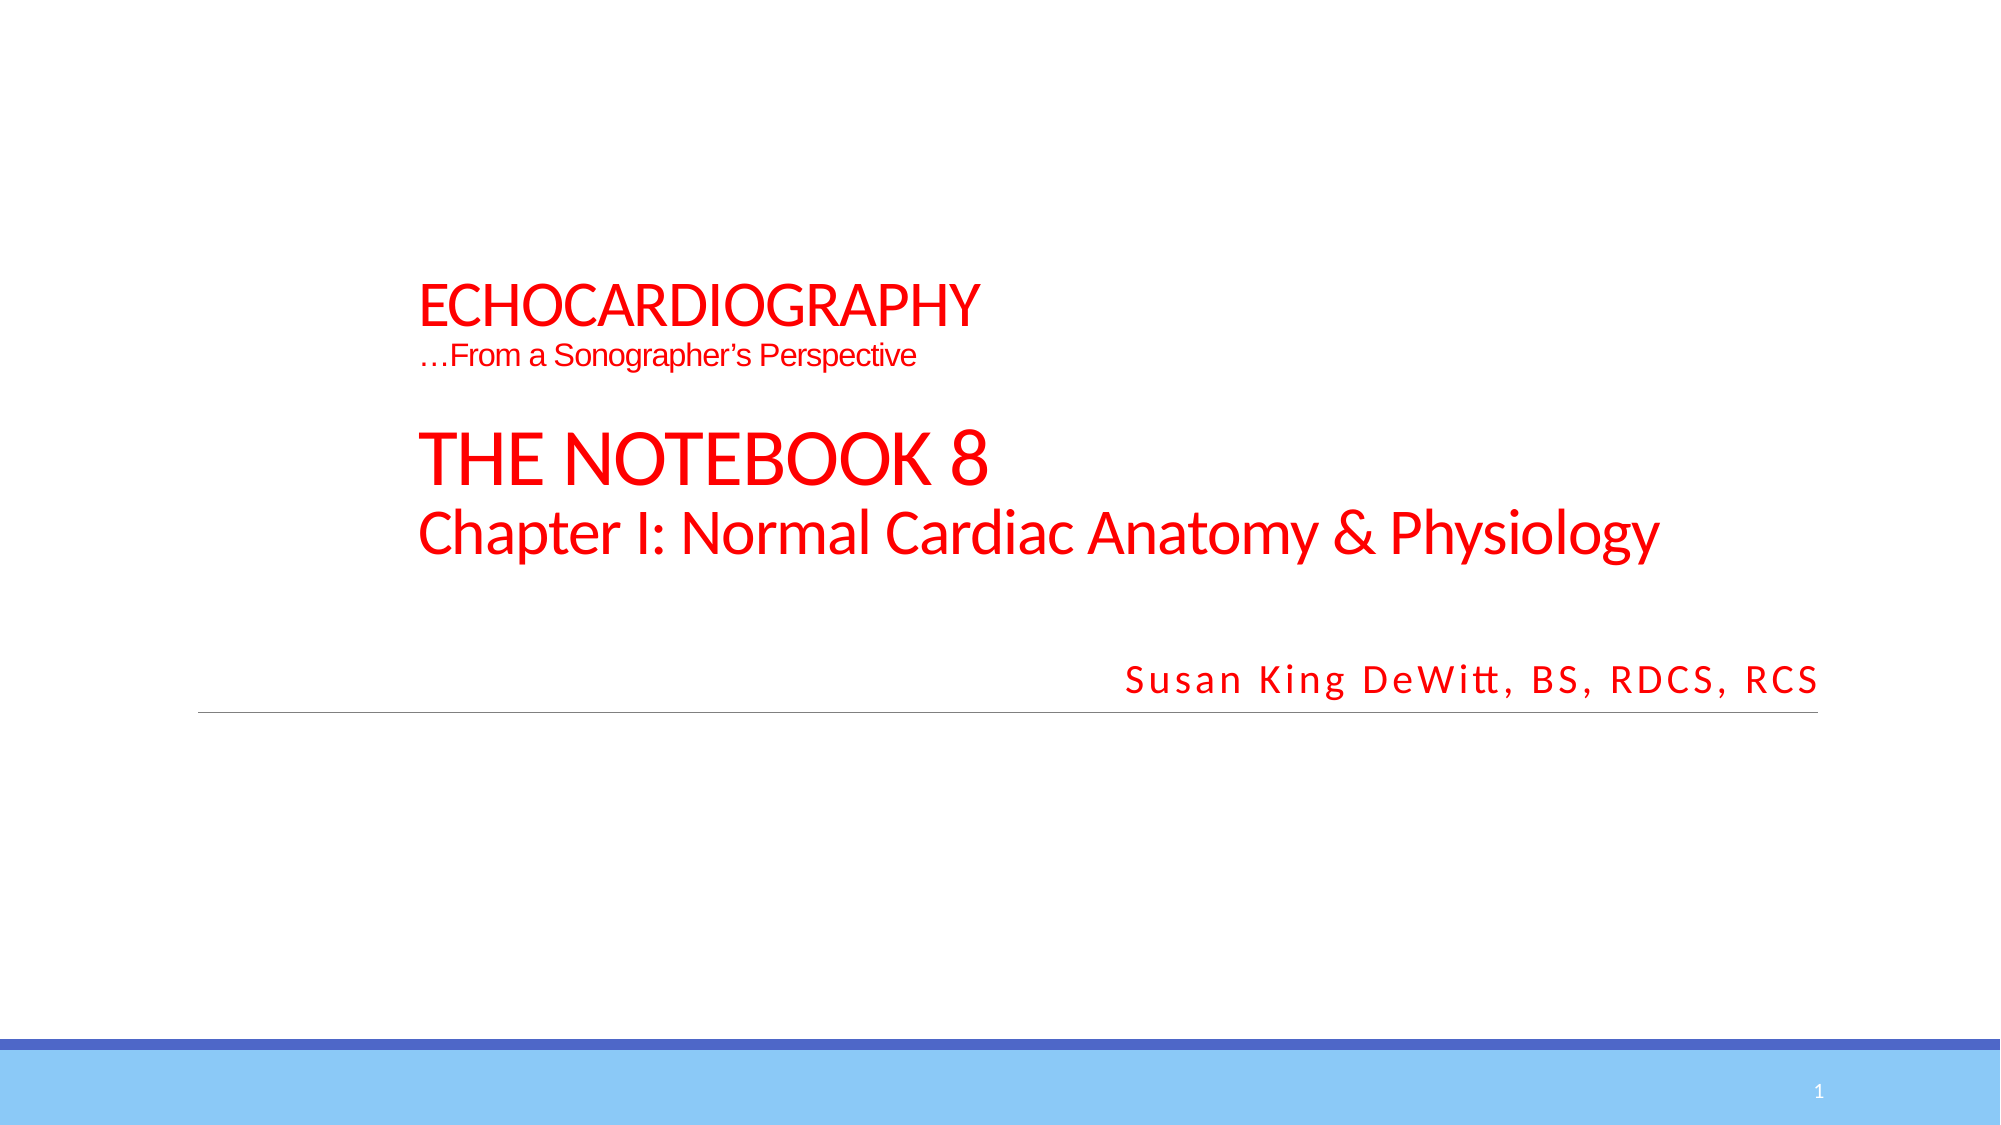

# ECHOCARDIOGRAPHY …From a Sonographer’s Perspective THE NOTEBOOK 8 Chapter I: Normal Cardiac Anatomy & Physiology
                                     Susan King DeWitt, BS, RDCS, RCS

1